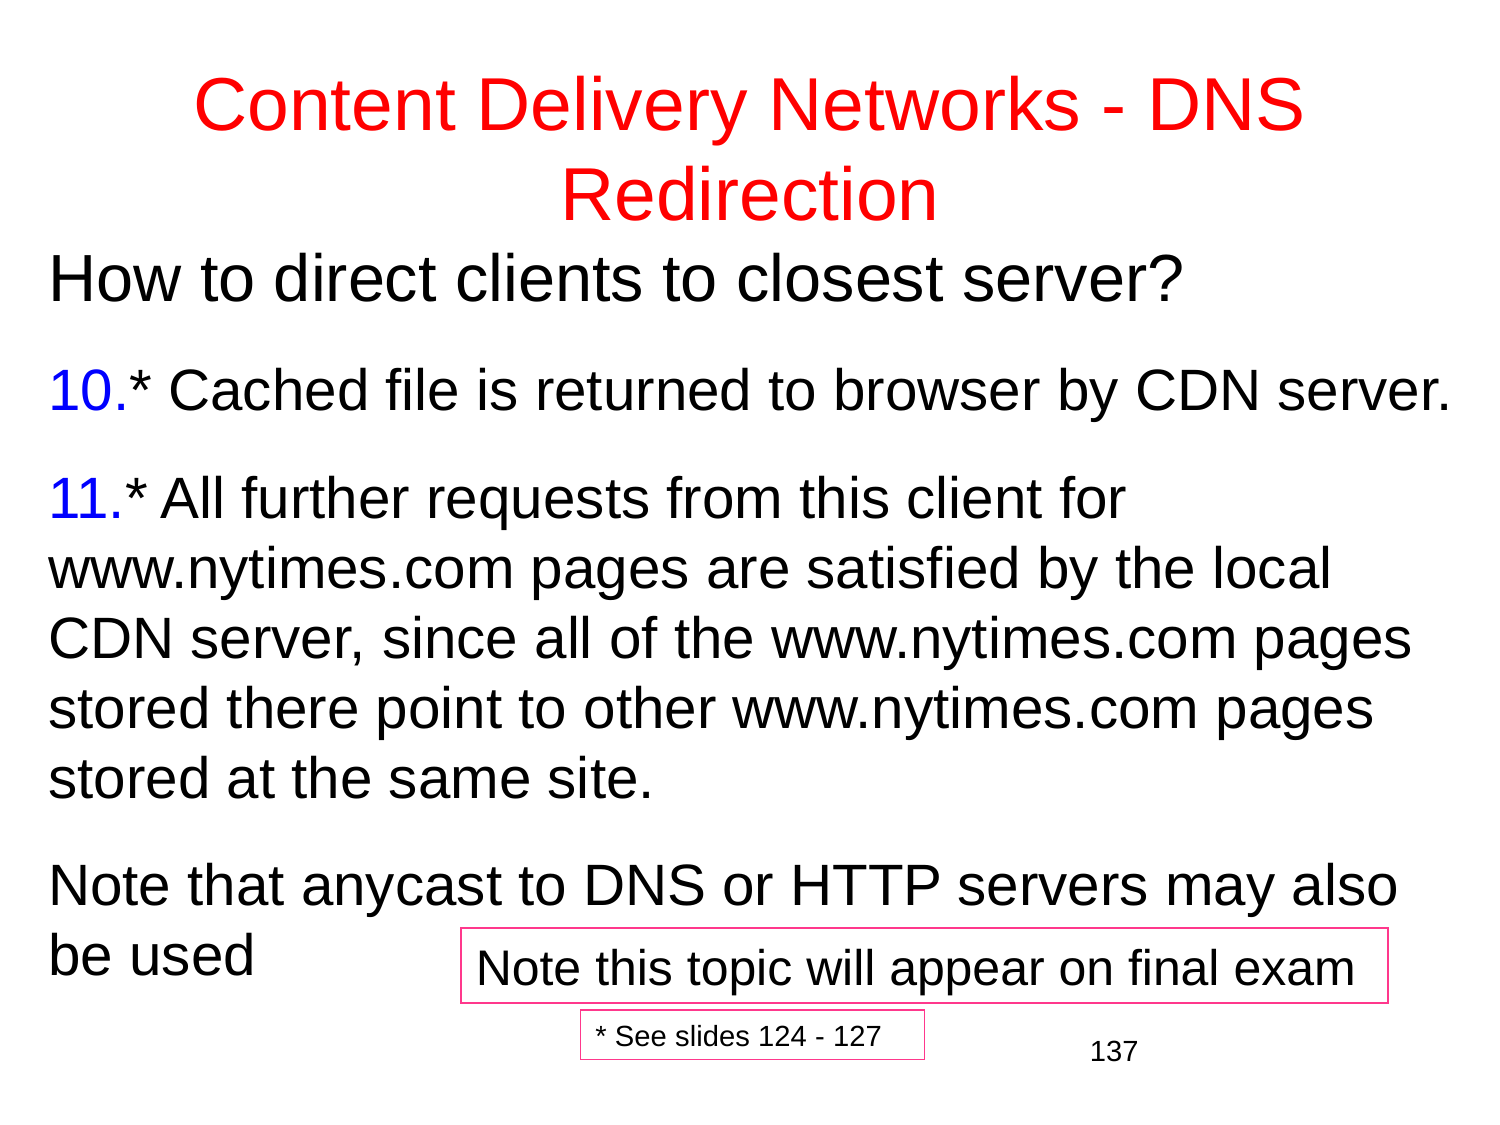

# Content Delivery Networks - DNS Redirection
How to direct clients to closest server?
* Cached file is returned to browser by CDN server.
* All further requests from this client for www.nytimes.com pages are satisfied by the local CDN server, since all of the www.nytimes.com pages stored there point to other www.nytimes.com pages stored at the same site.
Note that anycast to DNS or HTTP servers may also be used

Note this topic will appear on final exam
* See slides 124 - 127
137